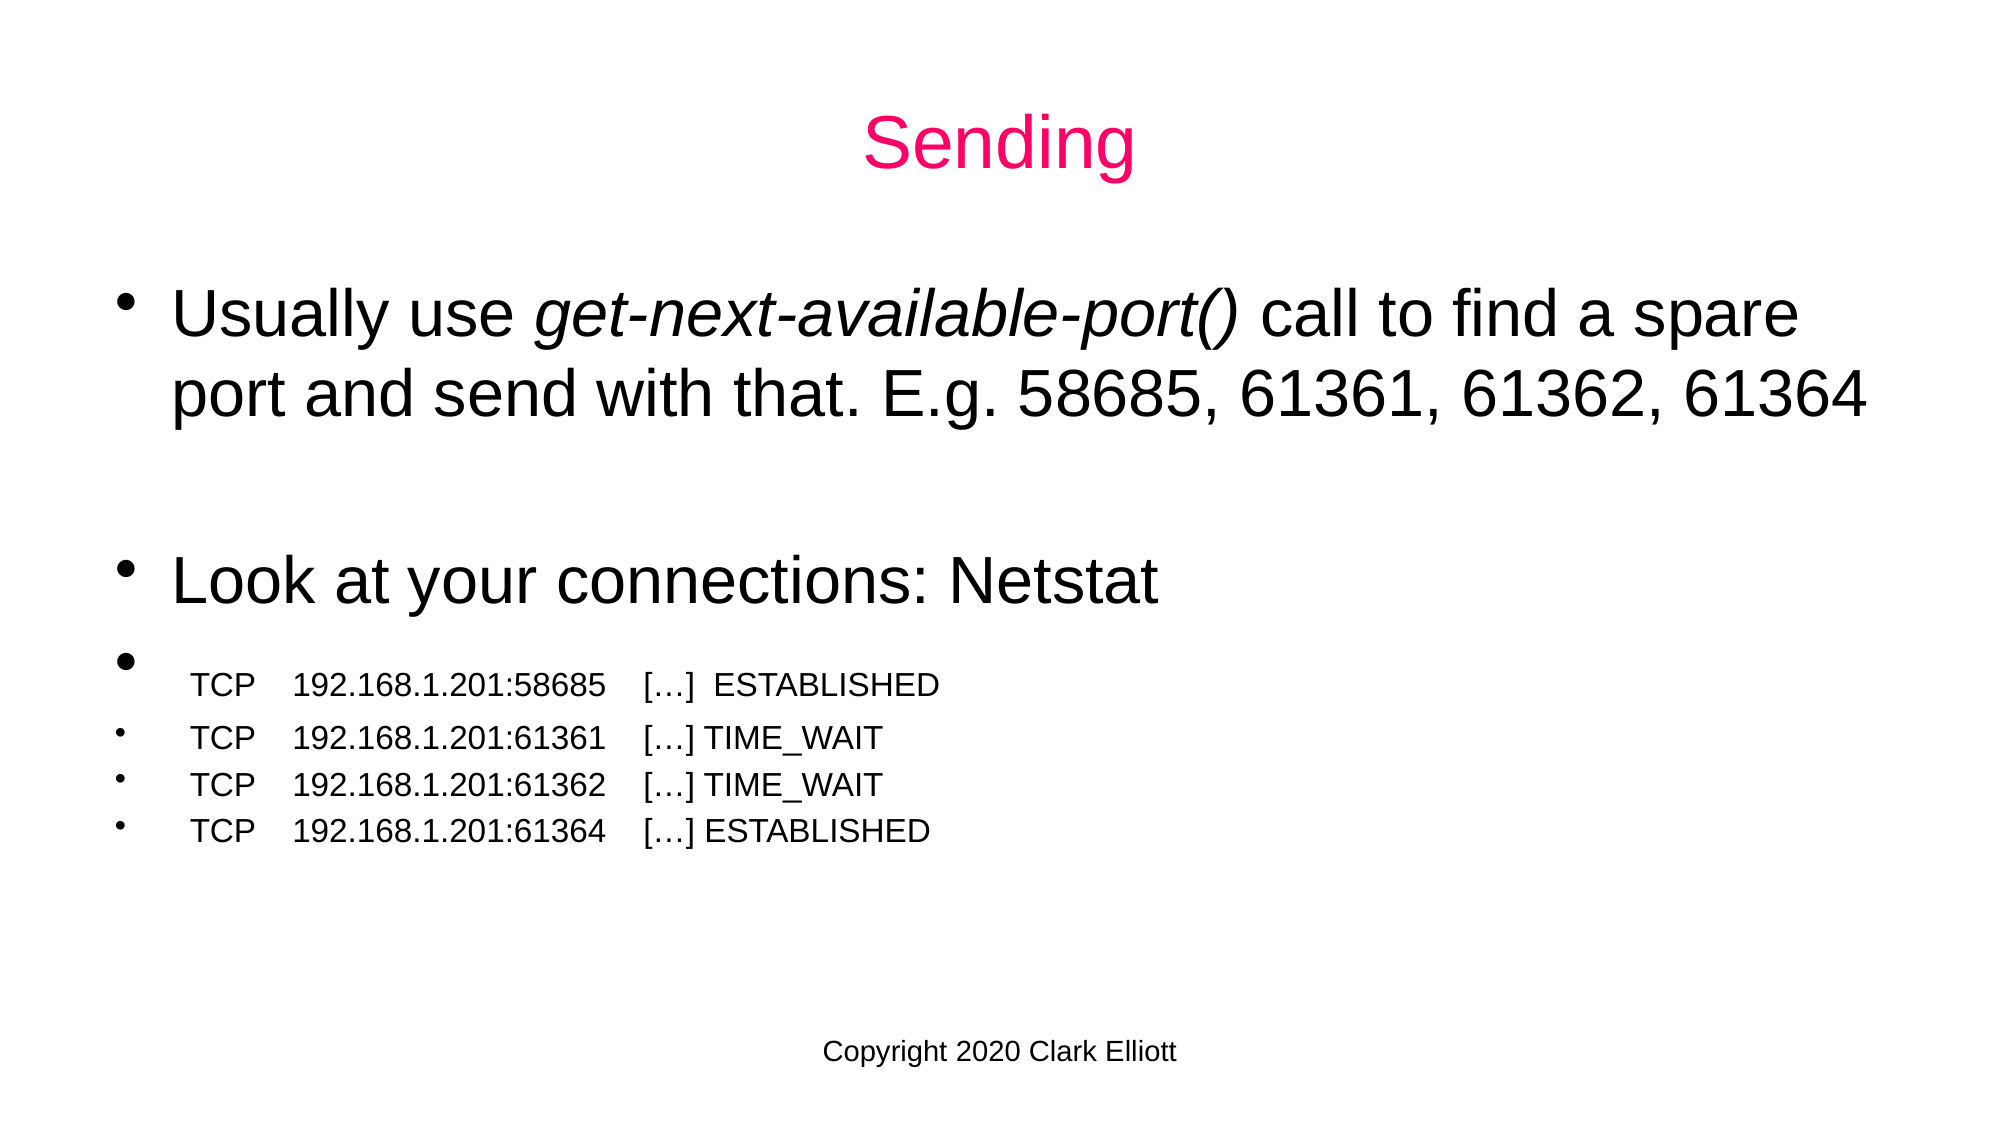

Sending
Usually use get-next-available-port() call to find a spare port and send with that. E.g. 58685, 61361, 61362, 61364

Look at your connections: Netstat
 TCP    192.168.1.201:58685    […]  ESTABLISHED
  TCP    192.168.1.201:61361    […] TIME_WAIT
  TCP    192.168.1.201:61362    […] TIME_WAIT
  TCP    192.168.1.201:61364    […] ESTABLISHED
Copyright 2020 Clark Elliott